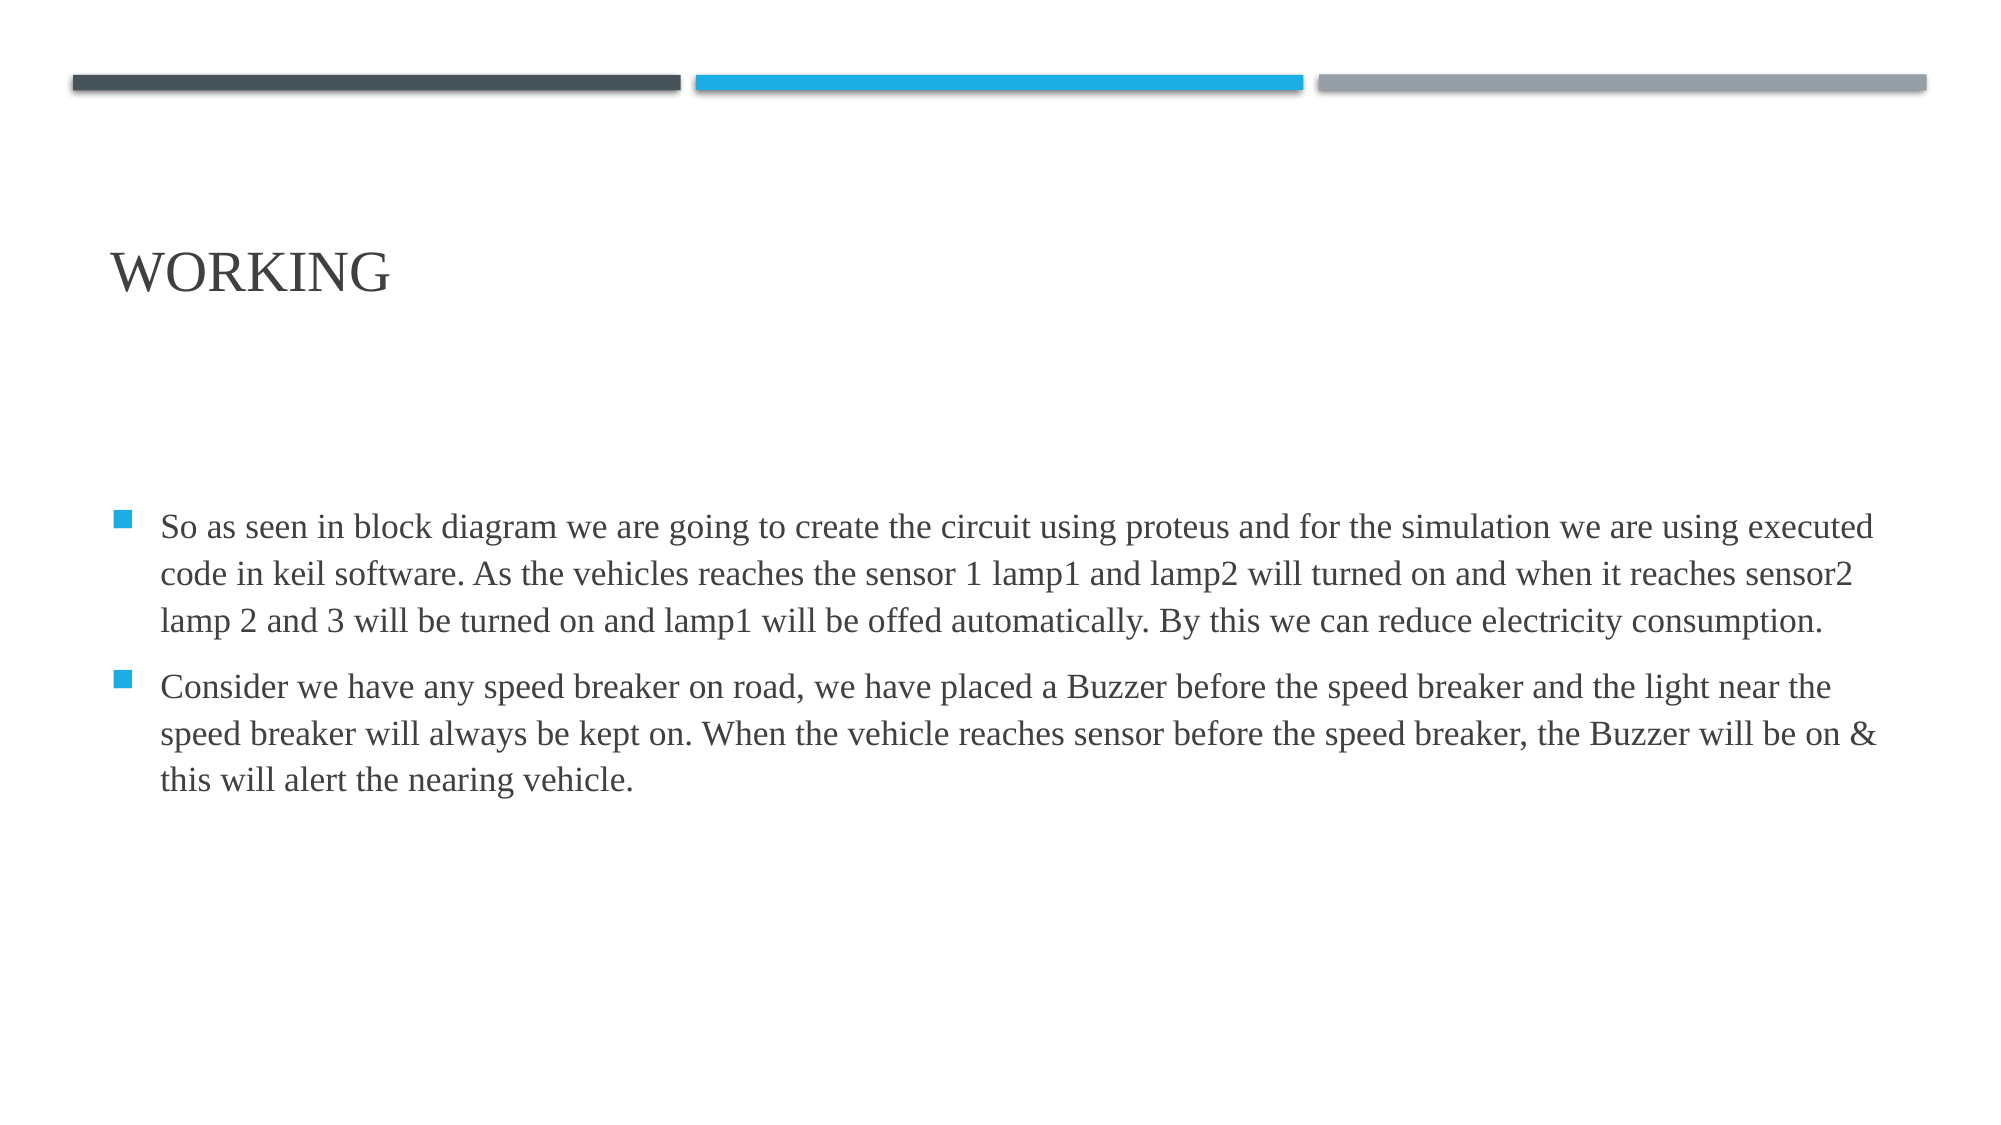

# working
So as seen in block diagram we are going to create the circuit using proteus and for the simulation we are using executed  code in keil software. As the vehicles reaches the sensor 1 lamp1 and lamp2 will turned on and when it reaches sensor2 lamp 2 and 3 will be turned on and lamp1 will be offed automatically. By this we can reduce electricity consumption.
Consider we have any speed breaker on road, we have placed a Buzzer before the speed breaker and the light near the speed breaker will always be kept on. When the vehicle reaches sensor before the speed breaker, the Buzzer will be on & this will alert the nearing vehicle.